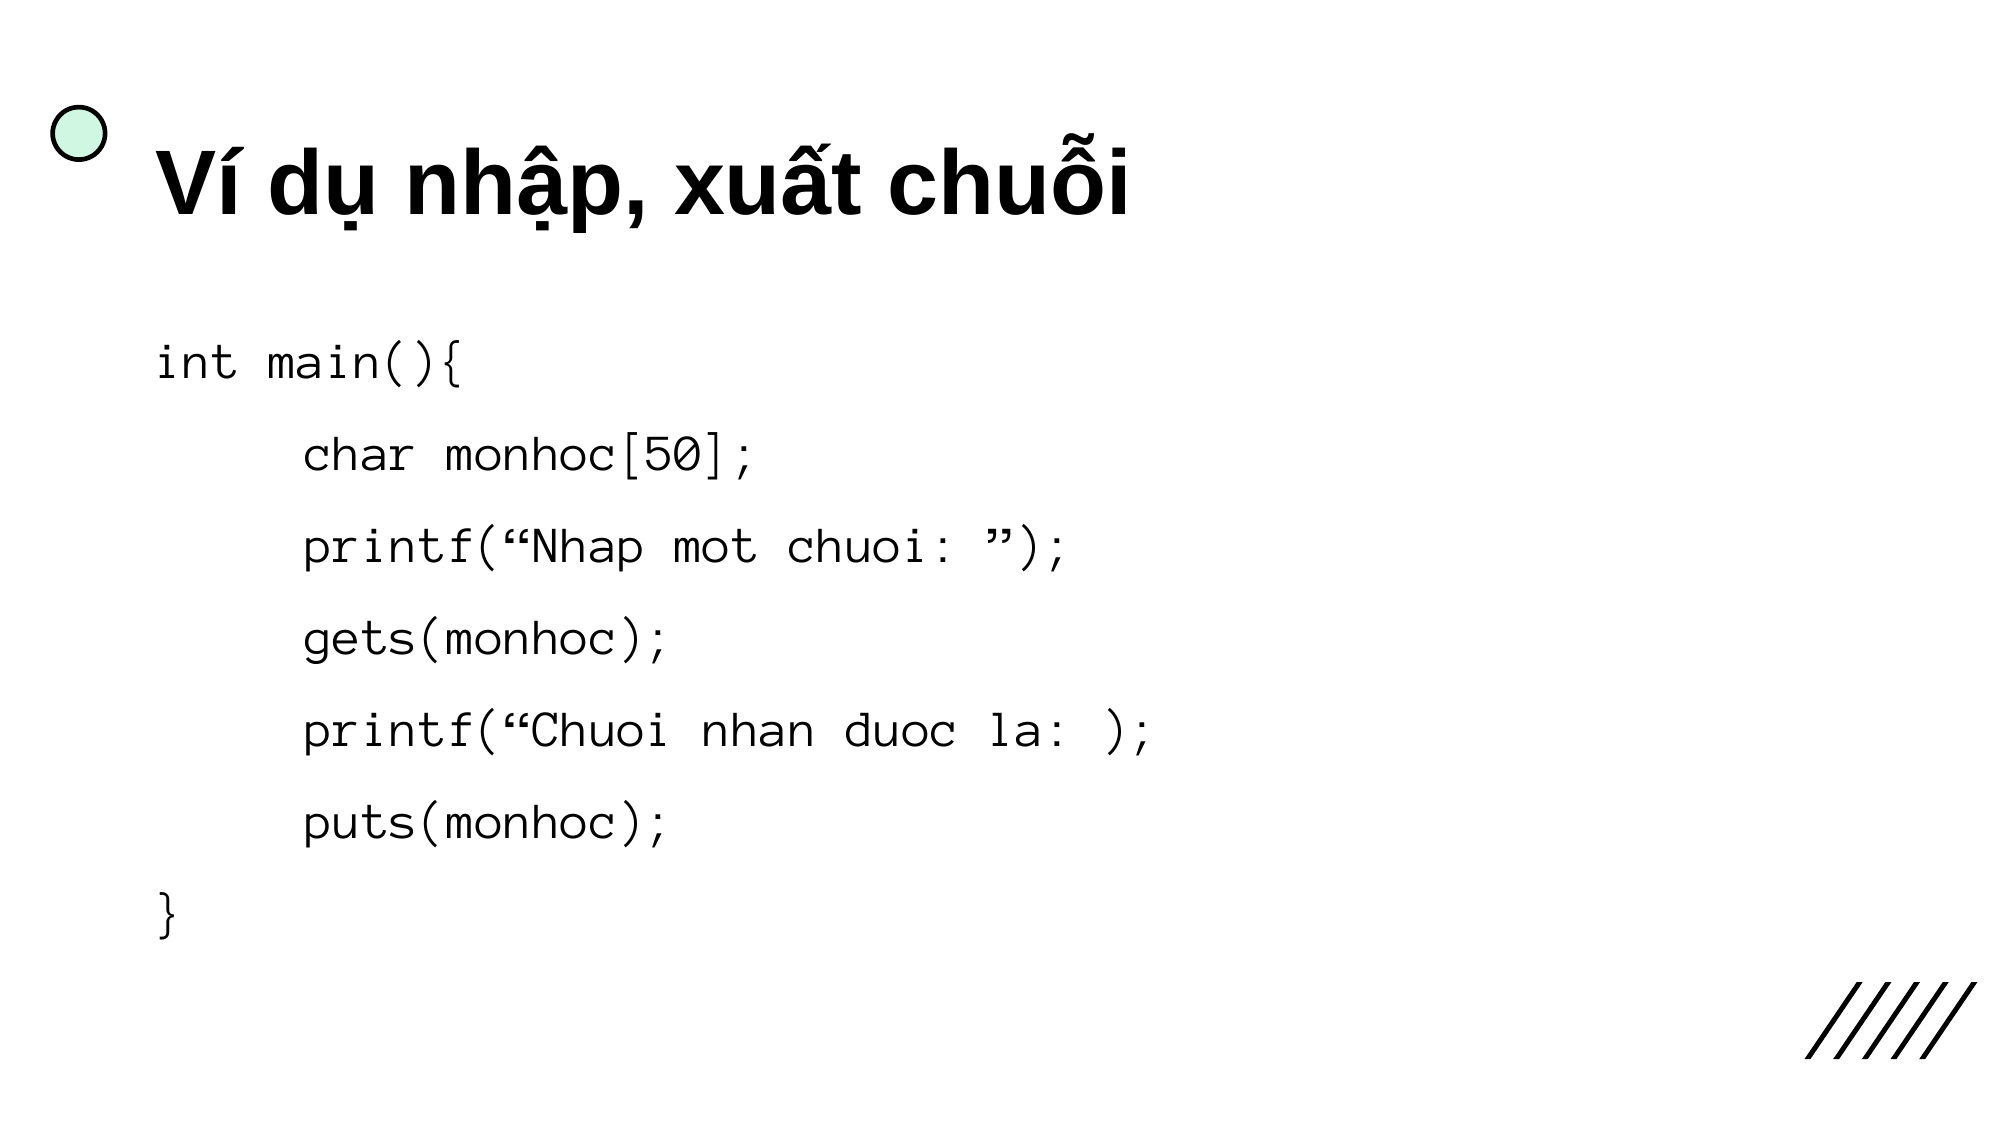

# Ví dụ nhập, xuất chuỗi
int main(){
	char monhoc[50];
	printf(“Nhap mot chuoi: ”);
	gets(monhoc);
	printf(“Chuoi nhan duoc la: );
	puts(monhoc);
}